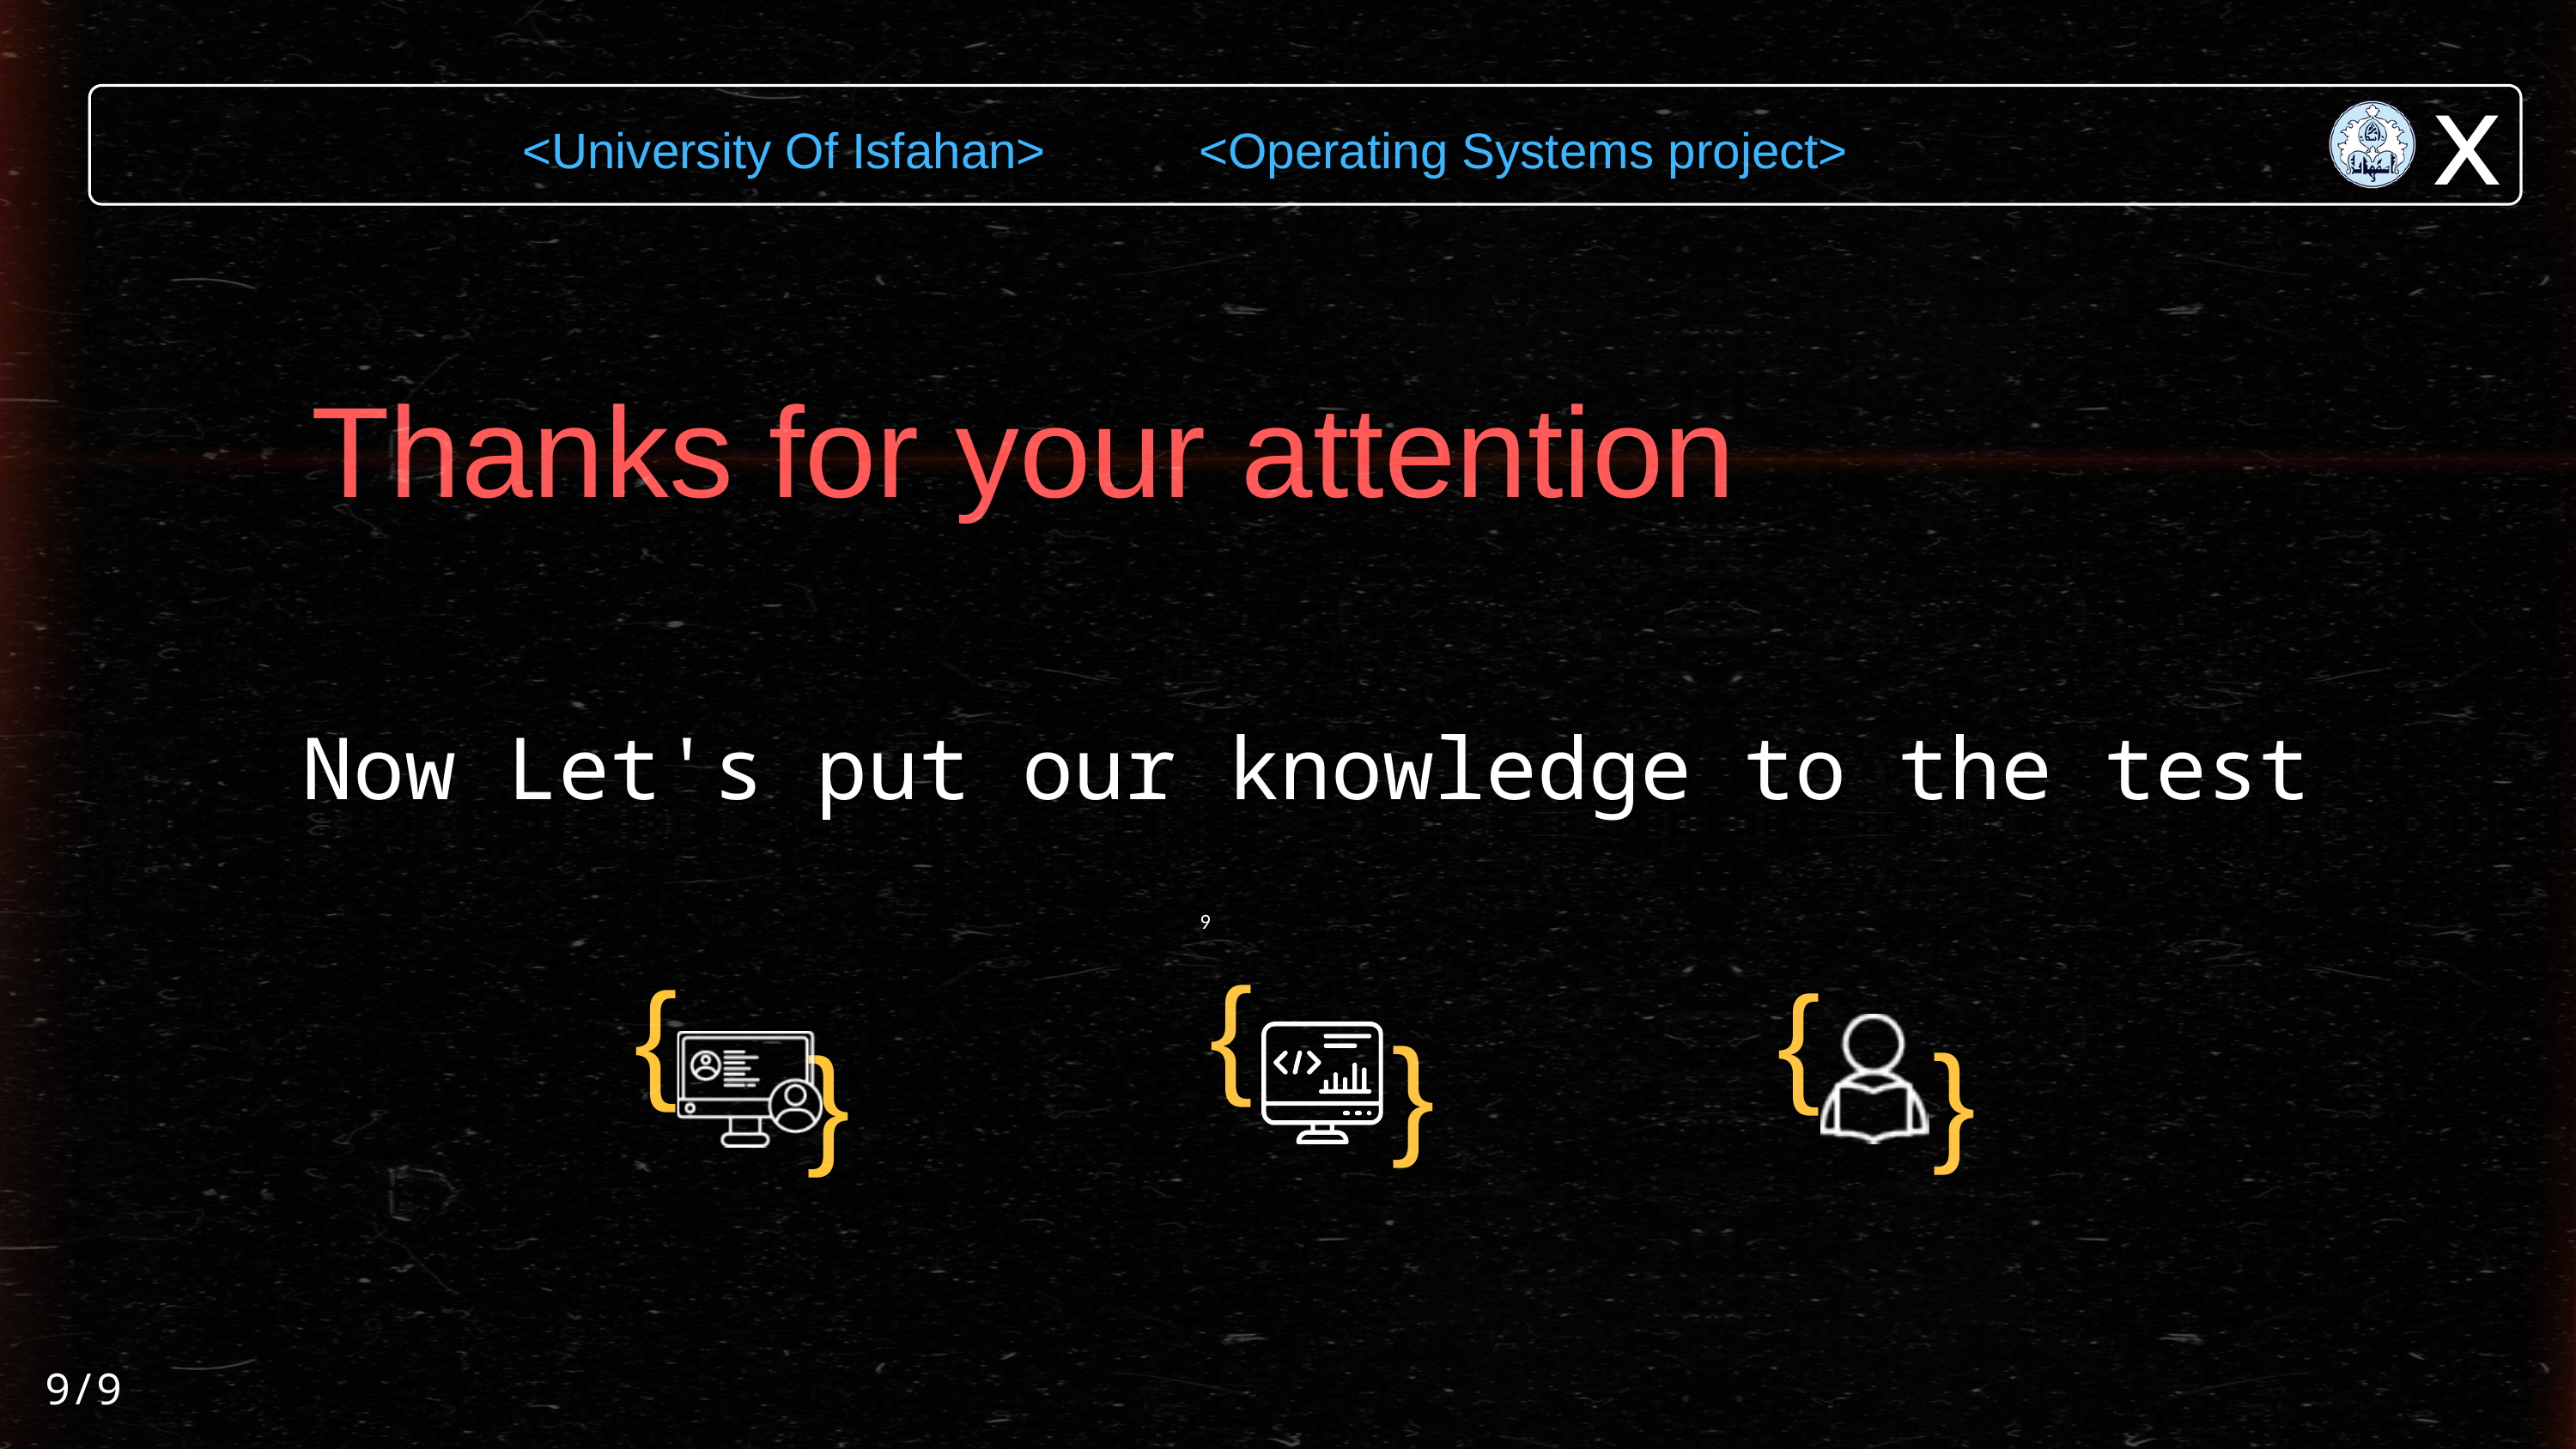

x

<University Of Isfahan>           <Operating Systems project>

Thanks for your attention
Now Let's put our knowledge to the test
9
}
}
}
}
}
}

9/9